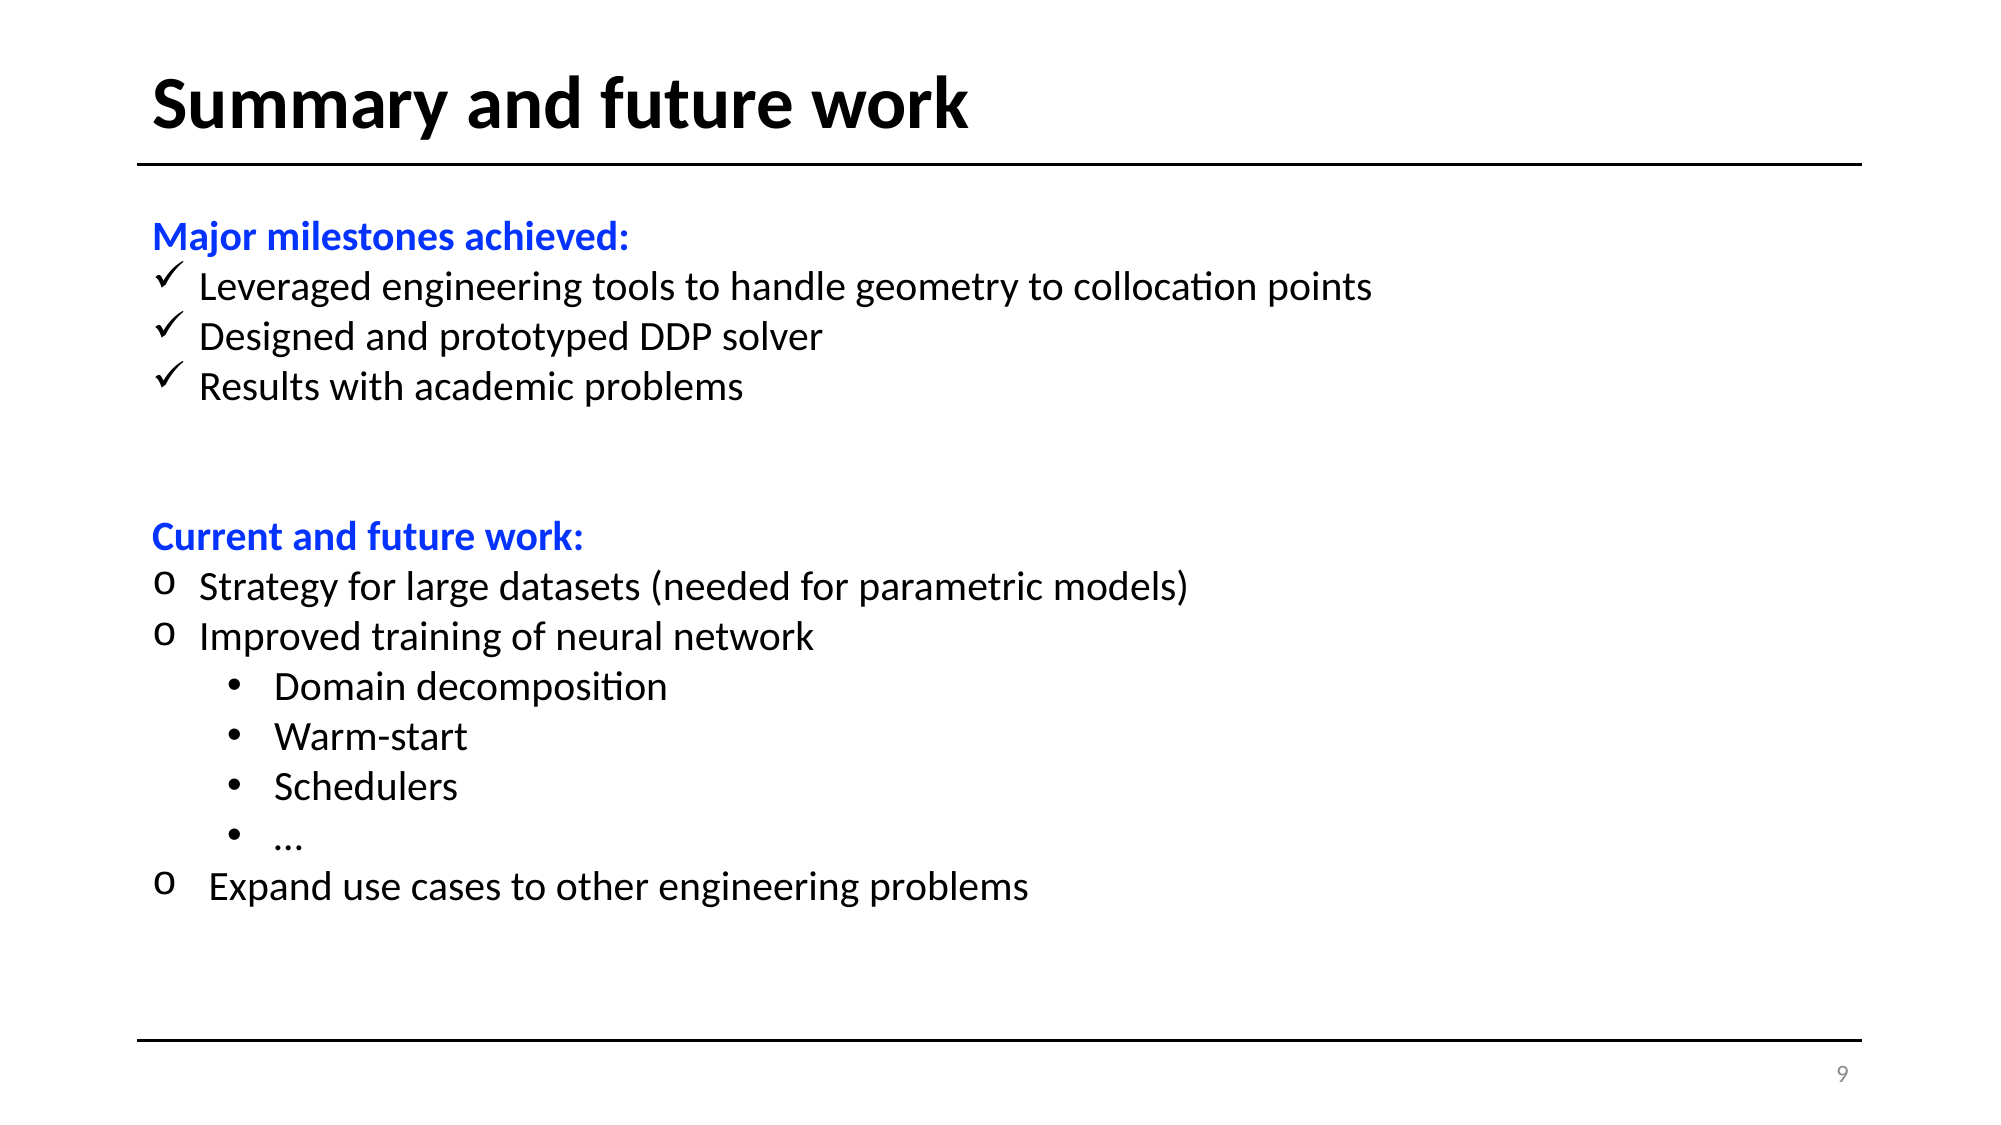

# Summary and future work
Major milestones achieved:
Leveraged engineering tools to handle geometry to collocation points
Designed and prototyped DDP solver
Results with academic problems

Current and future work:
Strategy for large datasets (needed for parametric models)
Improved training of neural network
Domain decomposition
Warm-start
Schedulers
…
Expand use cases to other engineering problems